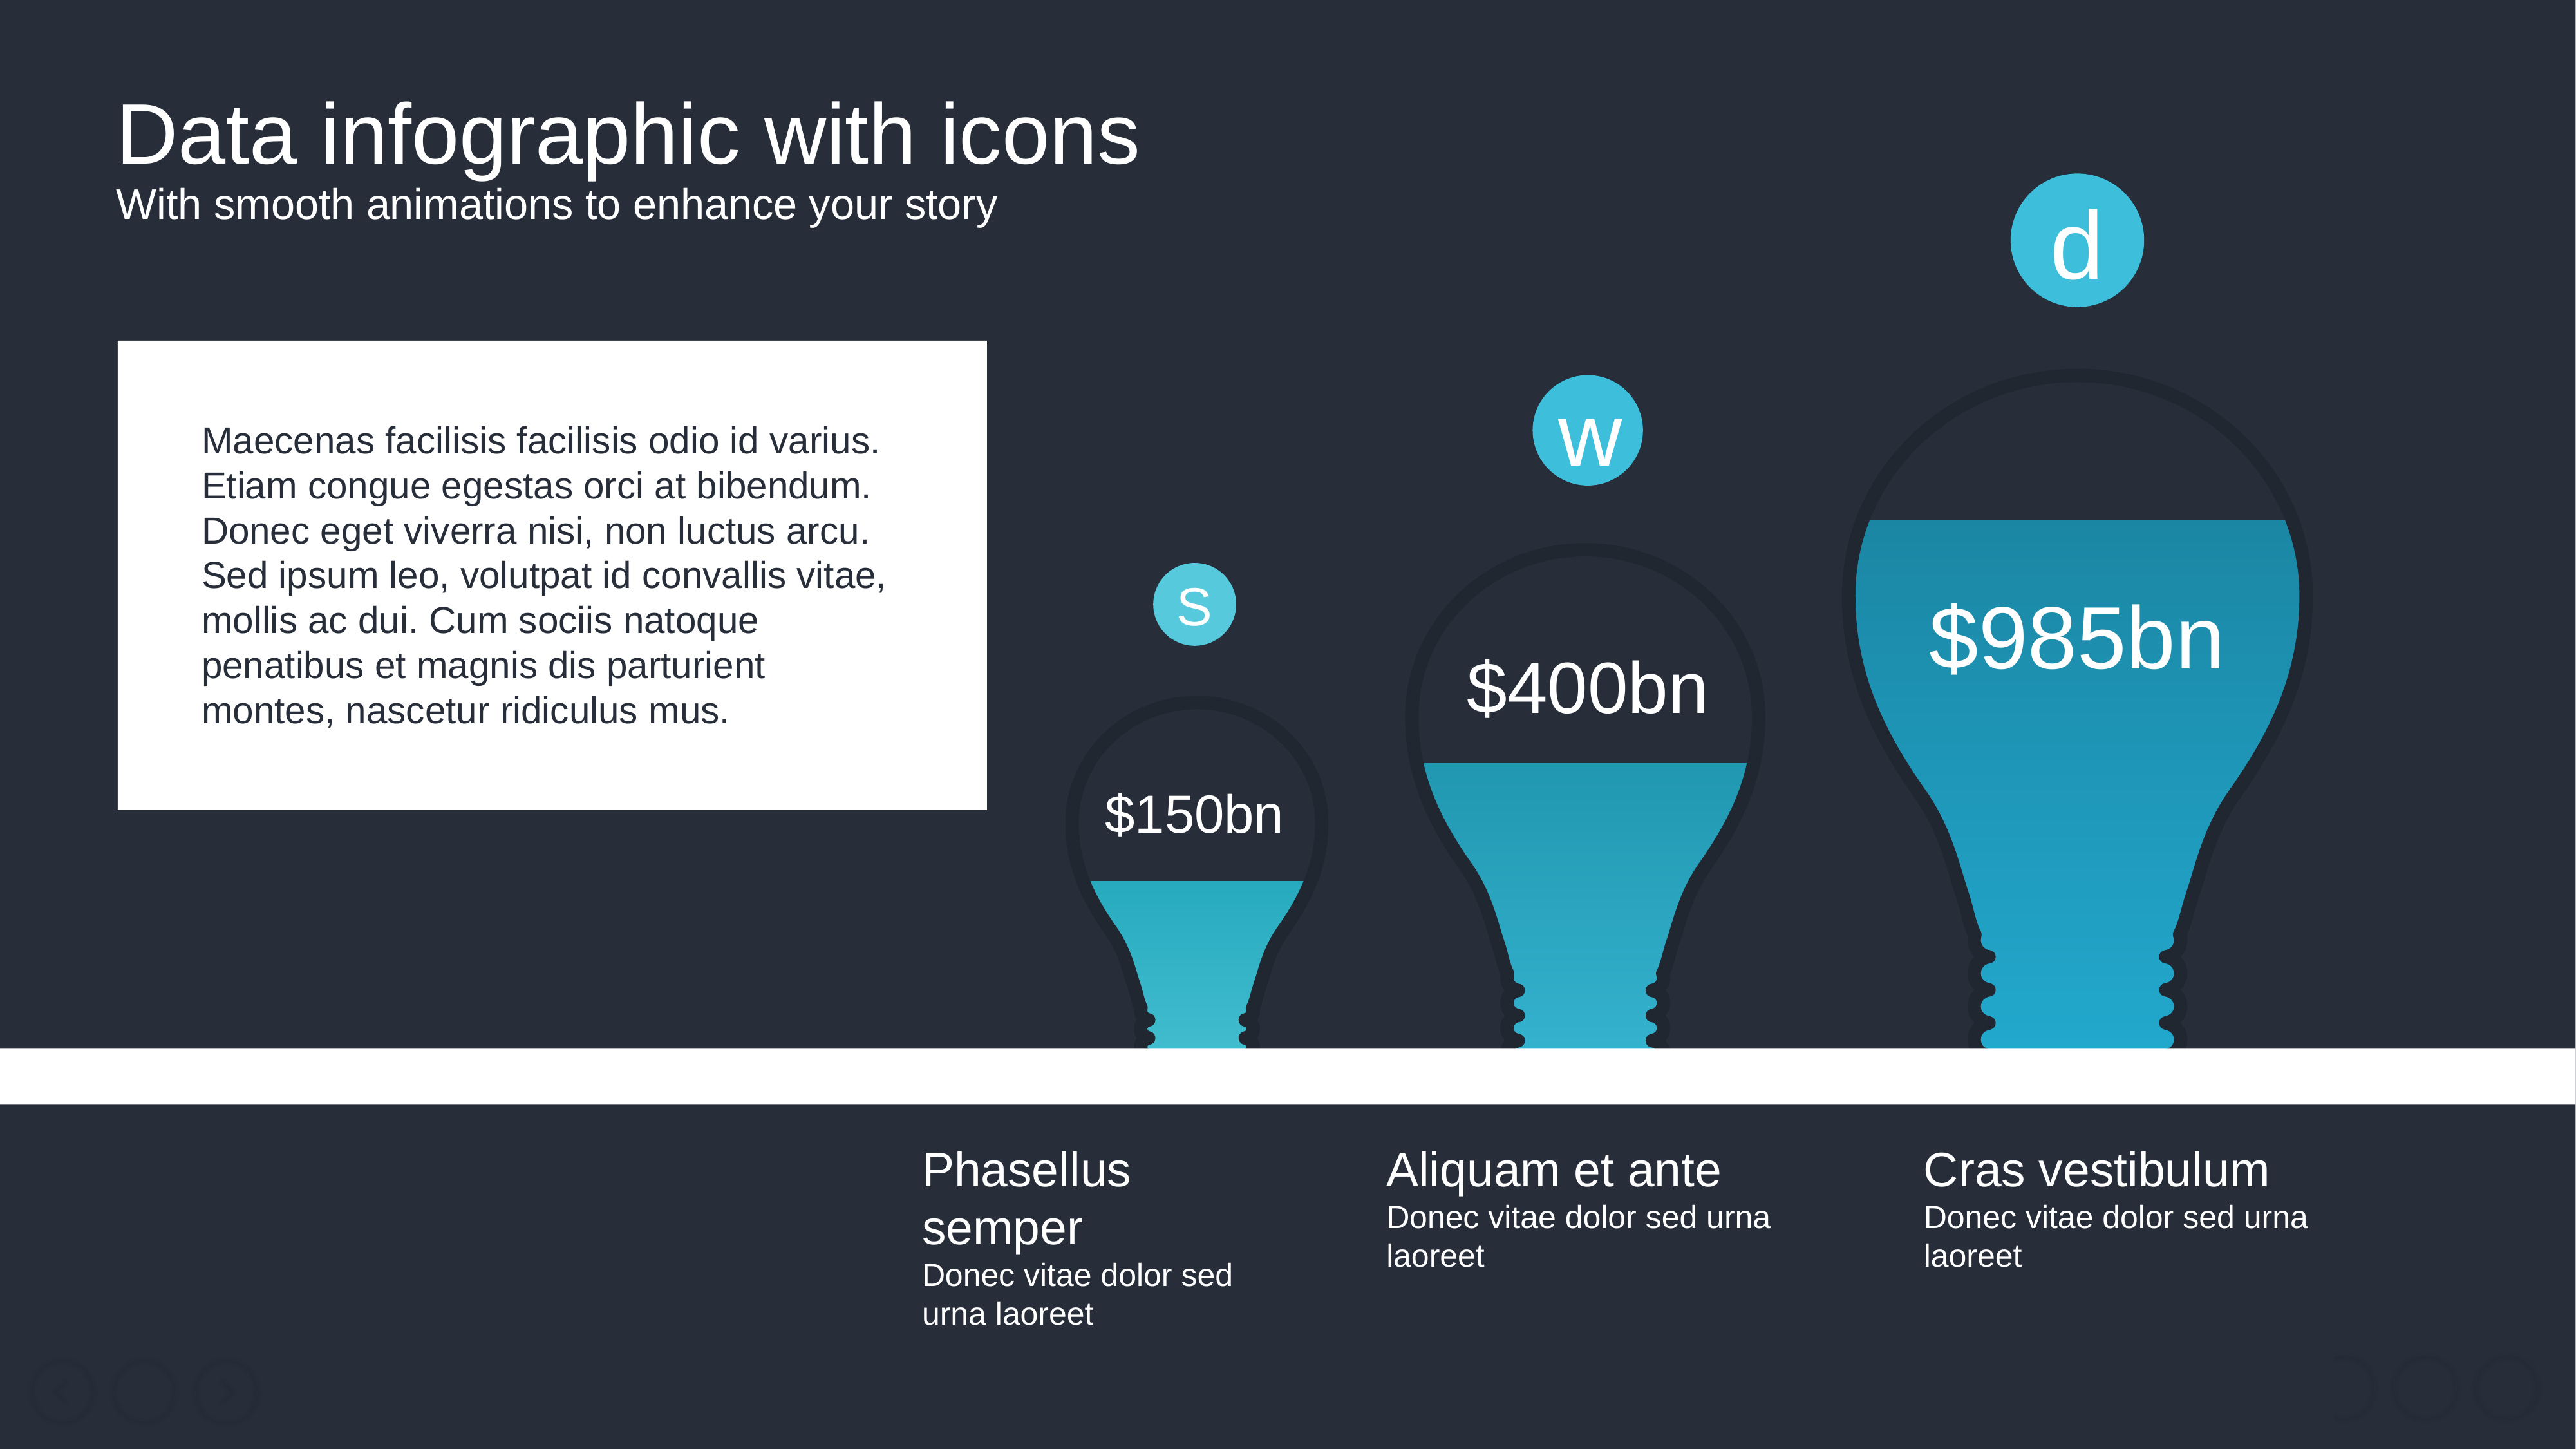

Data infographic with icons
With smooth animations to enhance your story

d

w

Maecenas facilisis facilisis odio id varius. Etiam congue egestas orci at bibendum.
Donec eget viverra nisi, non luctus arcu. Sed ipsum leo, volutpat id convallis vitae, mollis ac dui. Cum sociis natoque penatibus et magnis dis parturient montes, nascetur ridiculus mus.

S
$985bn
$400bn

$150bn

Phasellus semper
Donec vitae dolor sed urna laoreet
Aliquam et ante
Donec vitae dolor sed urna laoreet
Cras vestibulum
Donec vitae dolor sed urna laoreet